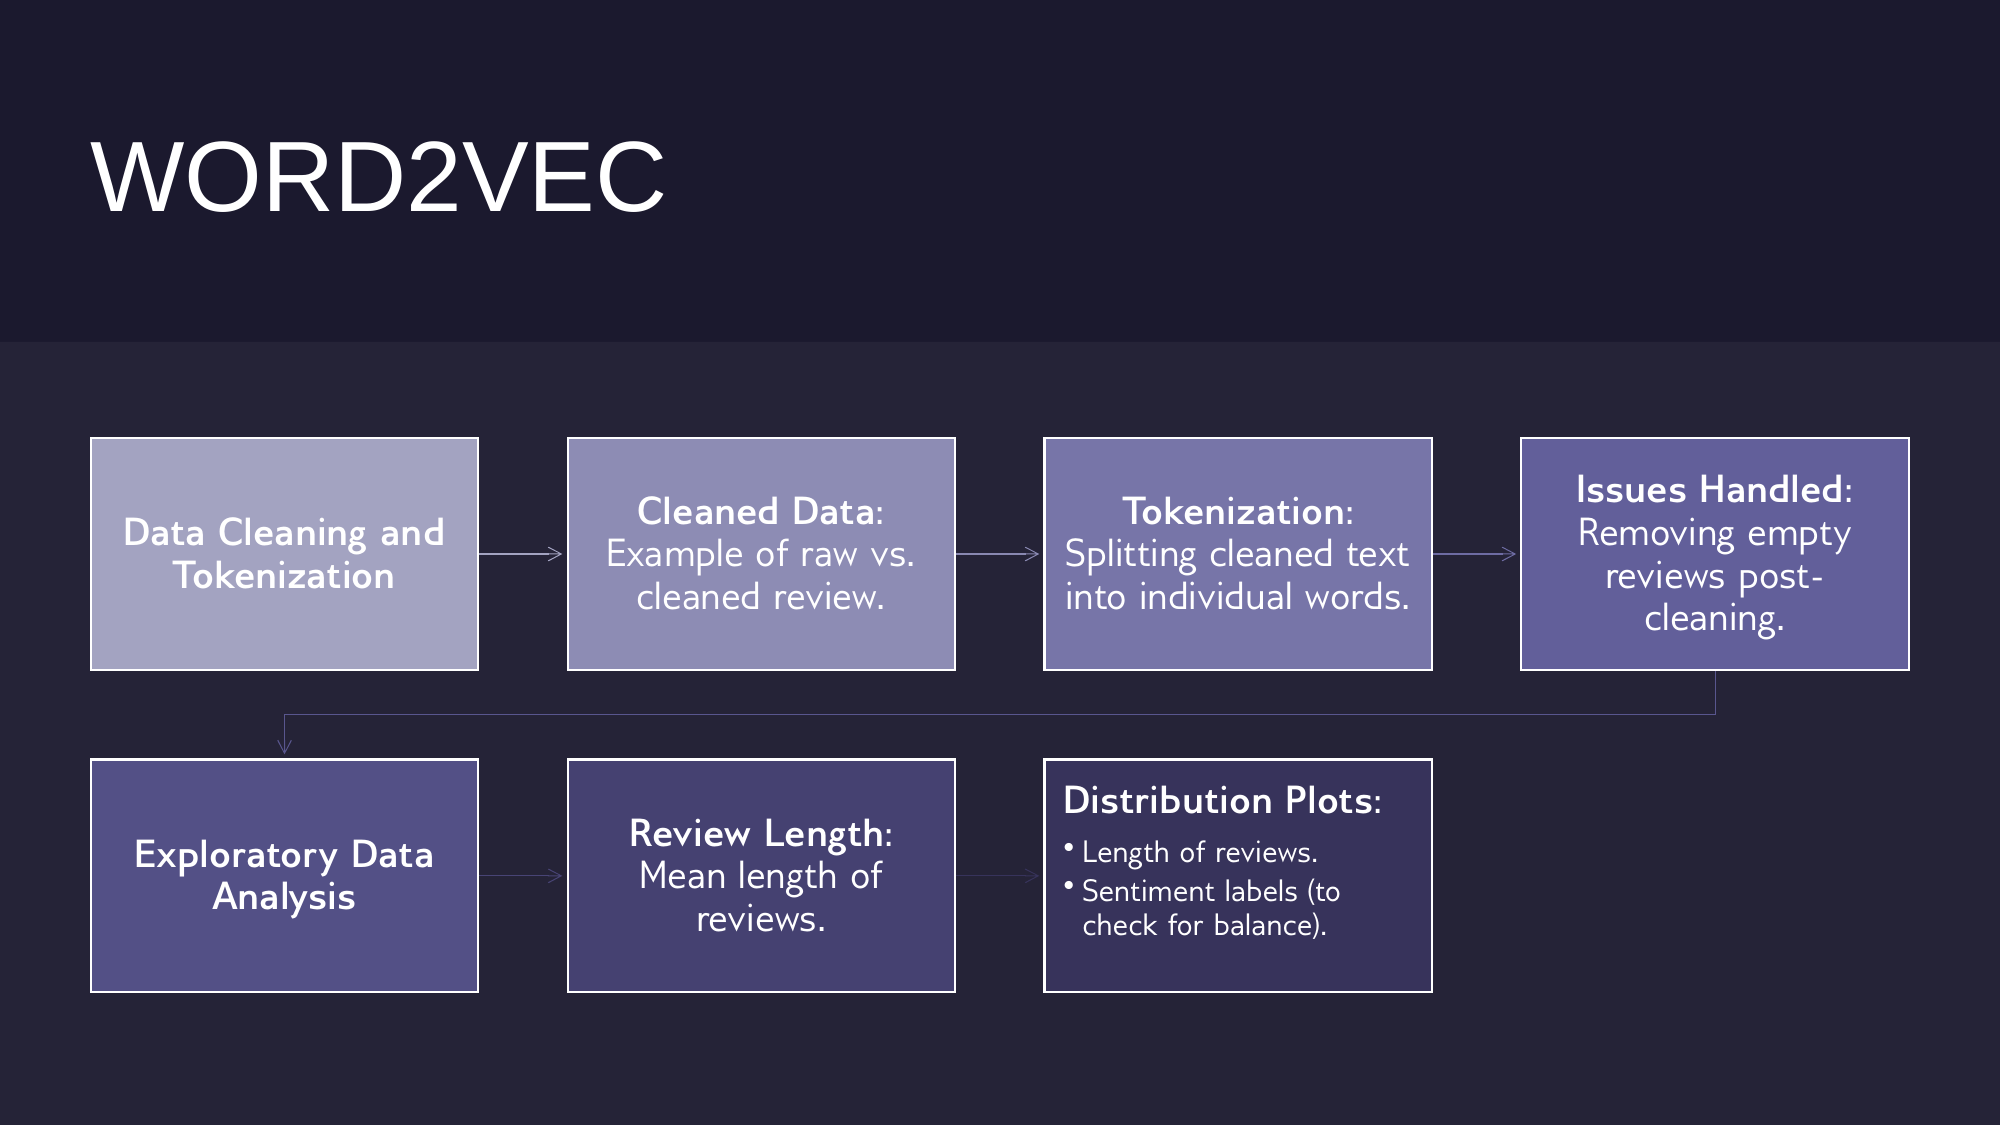

# WORD2VEC

Data Cleaning and Tokenization

Cleaned Data: Example of raw vs. cleaned review.

Tokenization: Splitting cleaned text into individual words.

Issues Handled: Removing empty reviews post-cleaning.

Exploratory Data Analysis

Review Length: Mean length of reviews.
Distribution Plots:
Length of reviews.
Sentiment labels (to check for balance).